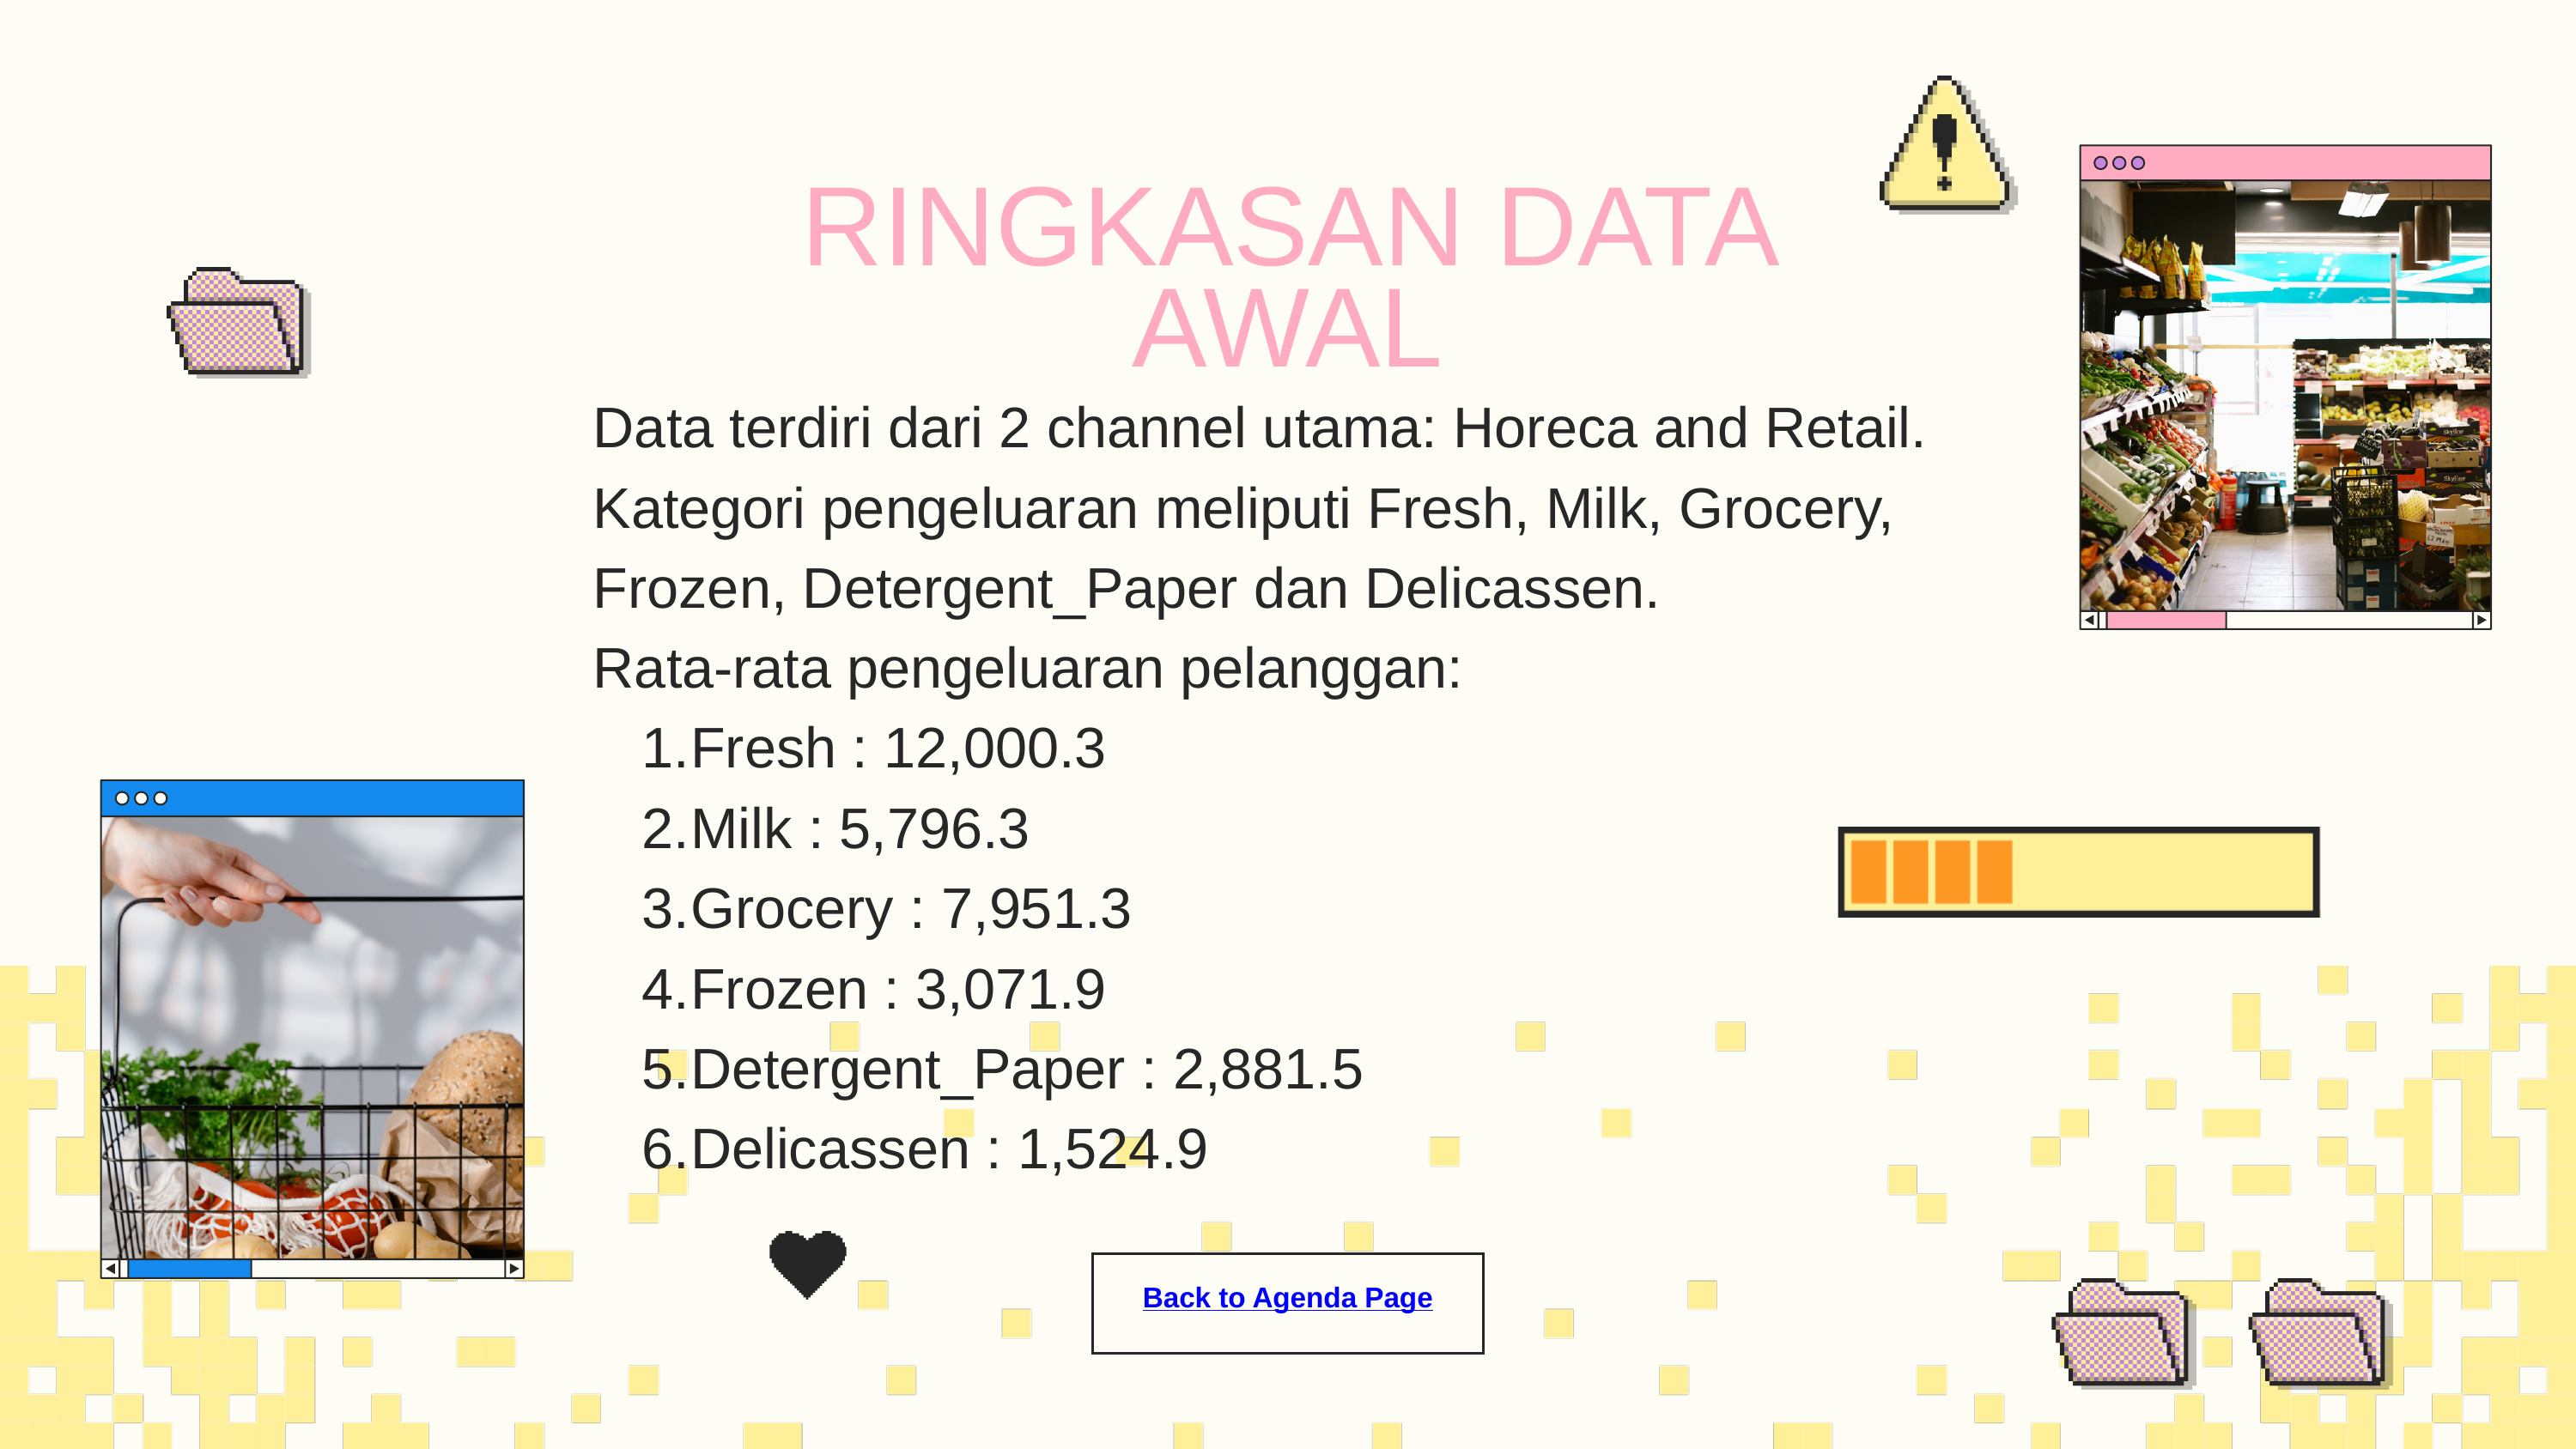

RINGKASAN DATA AWAL

Data terdiri dari 2 channel utama: Horeca and Retail. Kategori pengeluaran meliputi Fresh, Milk, Grocery, Frozen, Detergent_Paper dan Delicassen.
Rata-rata pengeluaran pelanggan:
Fresh : 12,000.3
Milk : 5,796.3
Grocery : 7,951.3
Frozen : 3,071.9
Detergent_Paper : 2,881.5
Delicassen : 1,524.9

Back to Agenda Page